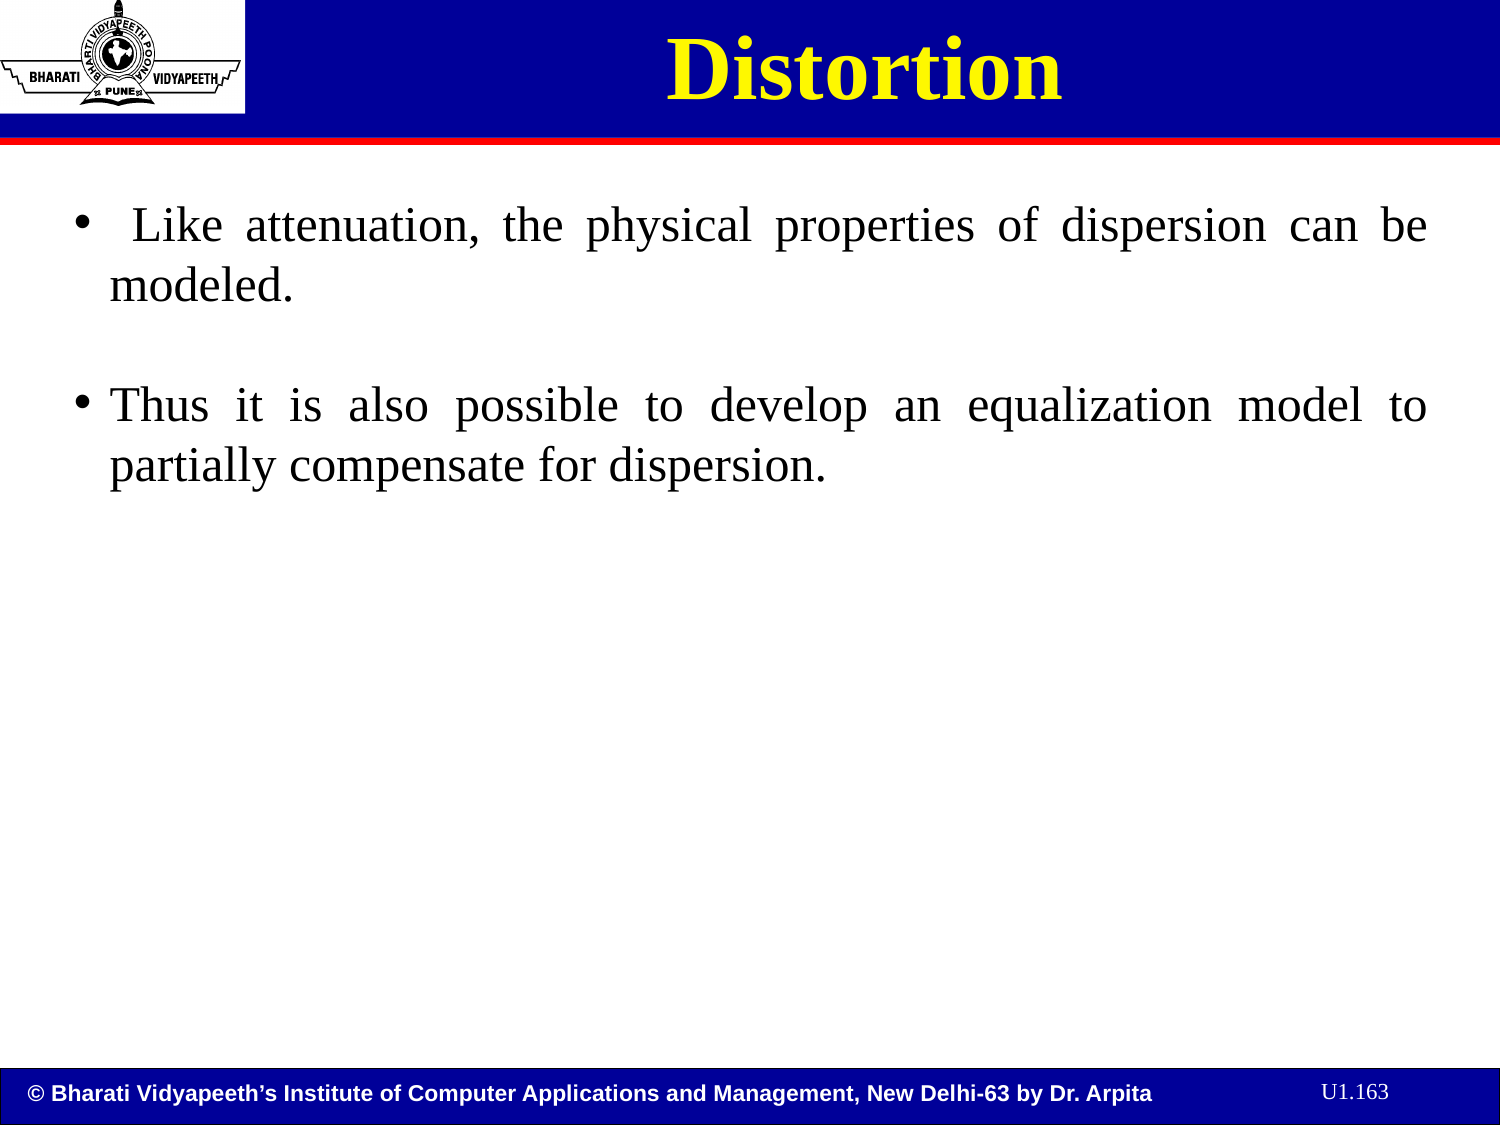

# Distortion
 Like attenuation, the physical properties of dispersion can be modeled.

Thus it is also possible to develop an equalization model to partially compensate for dispersion.